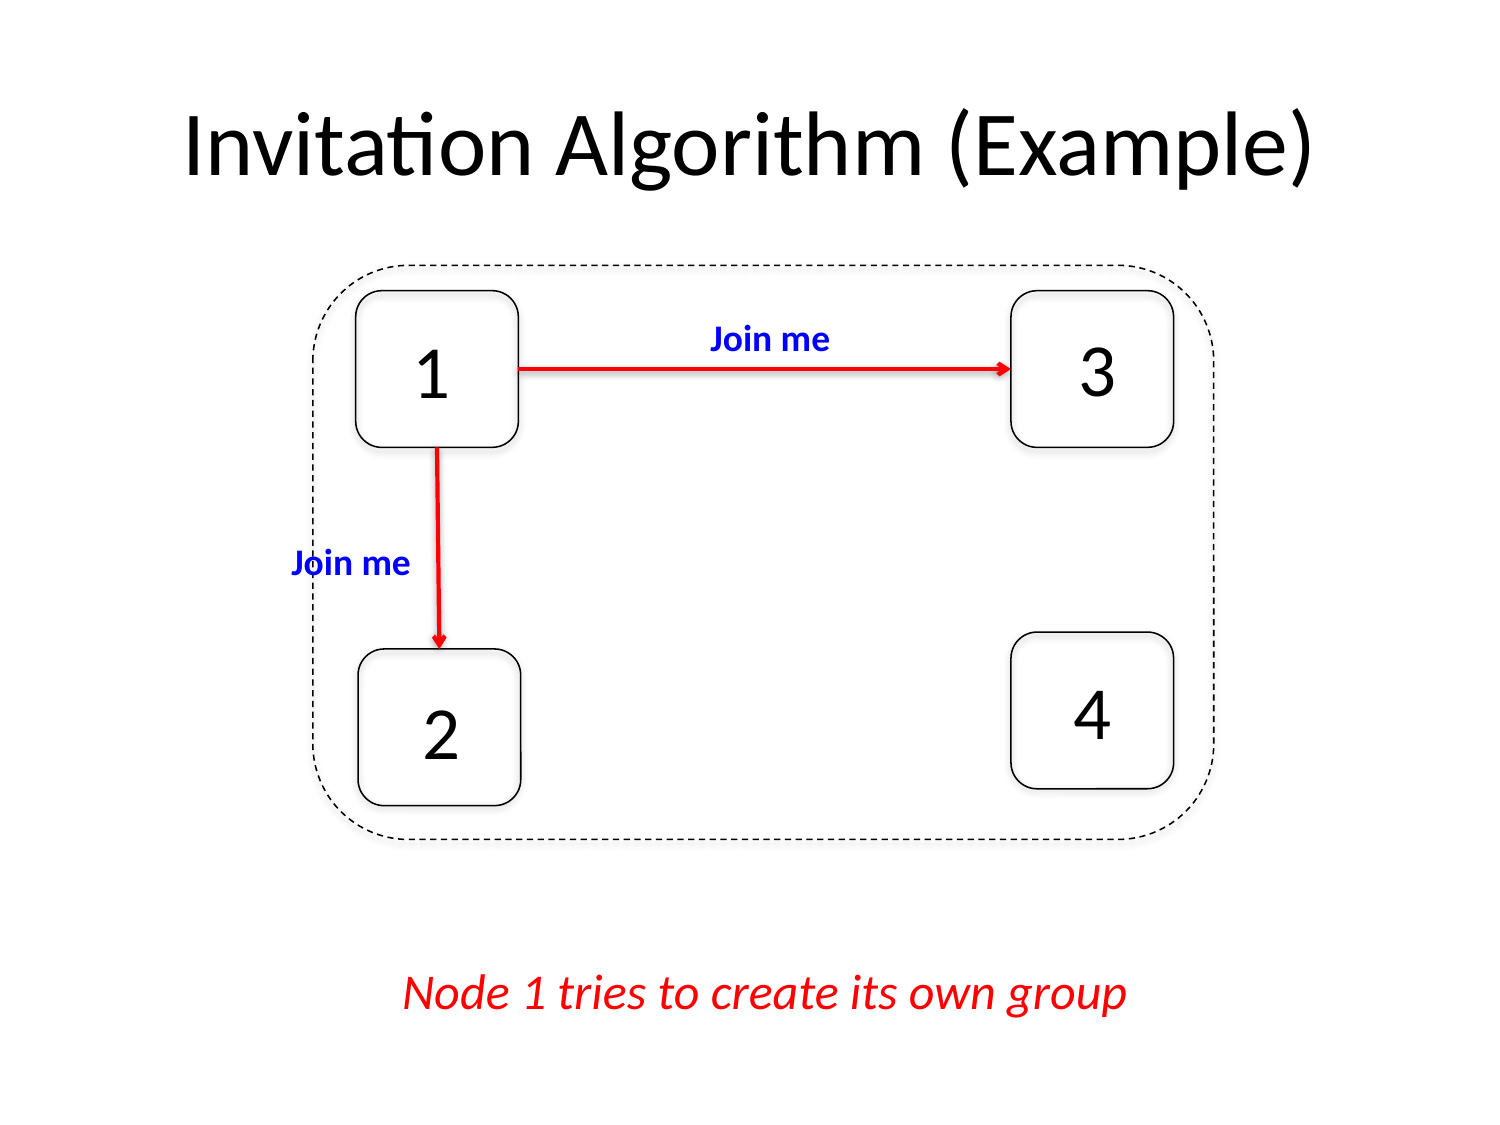

# Invitation Algorithm (Example)

Join me
3
1
Join me

4
2
Node 1 tries to create its own group